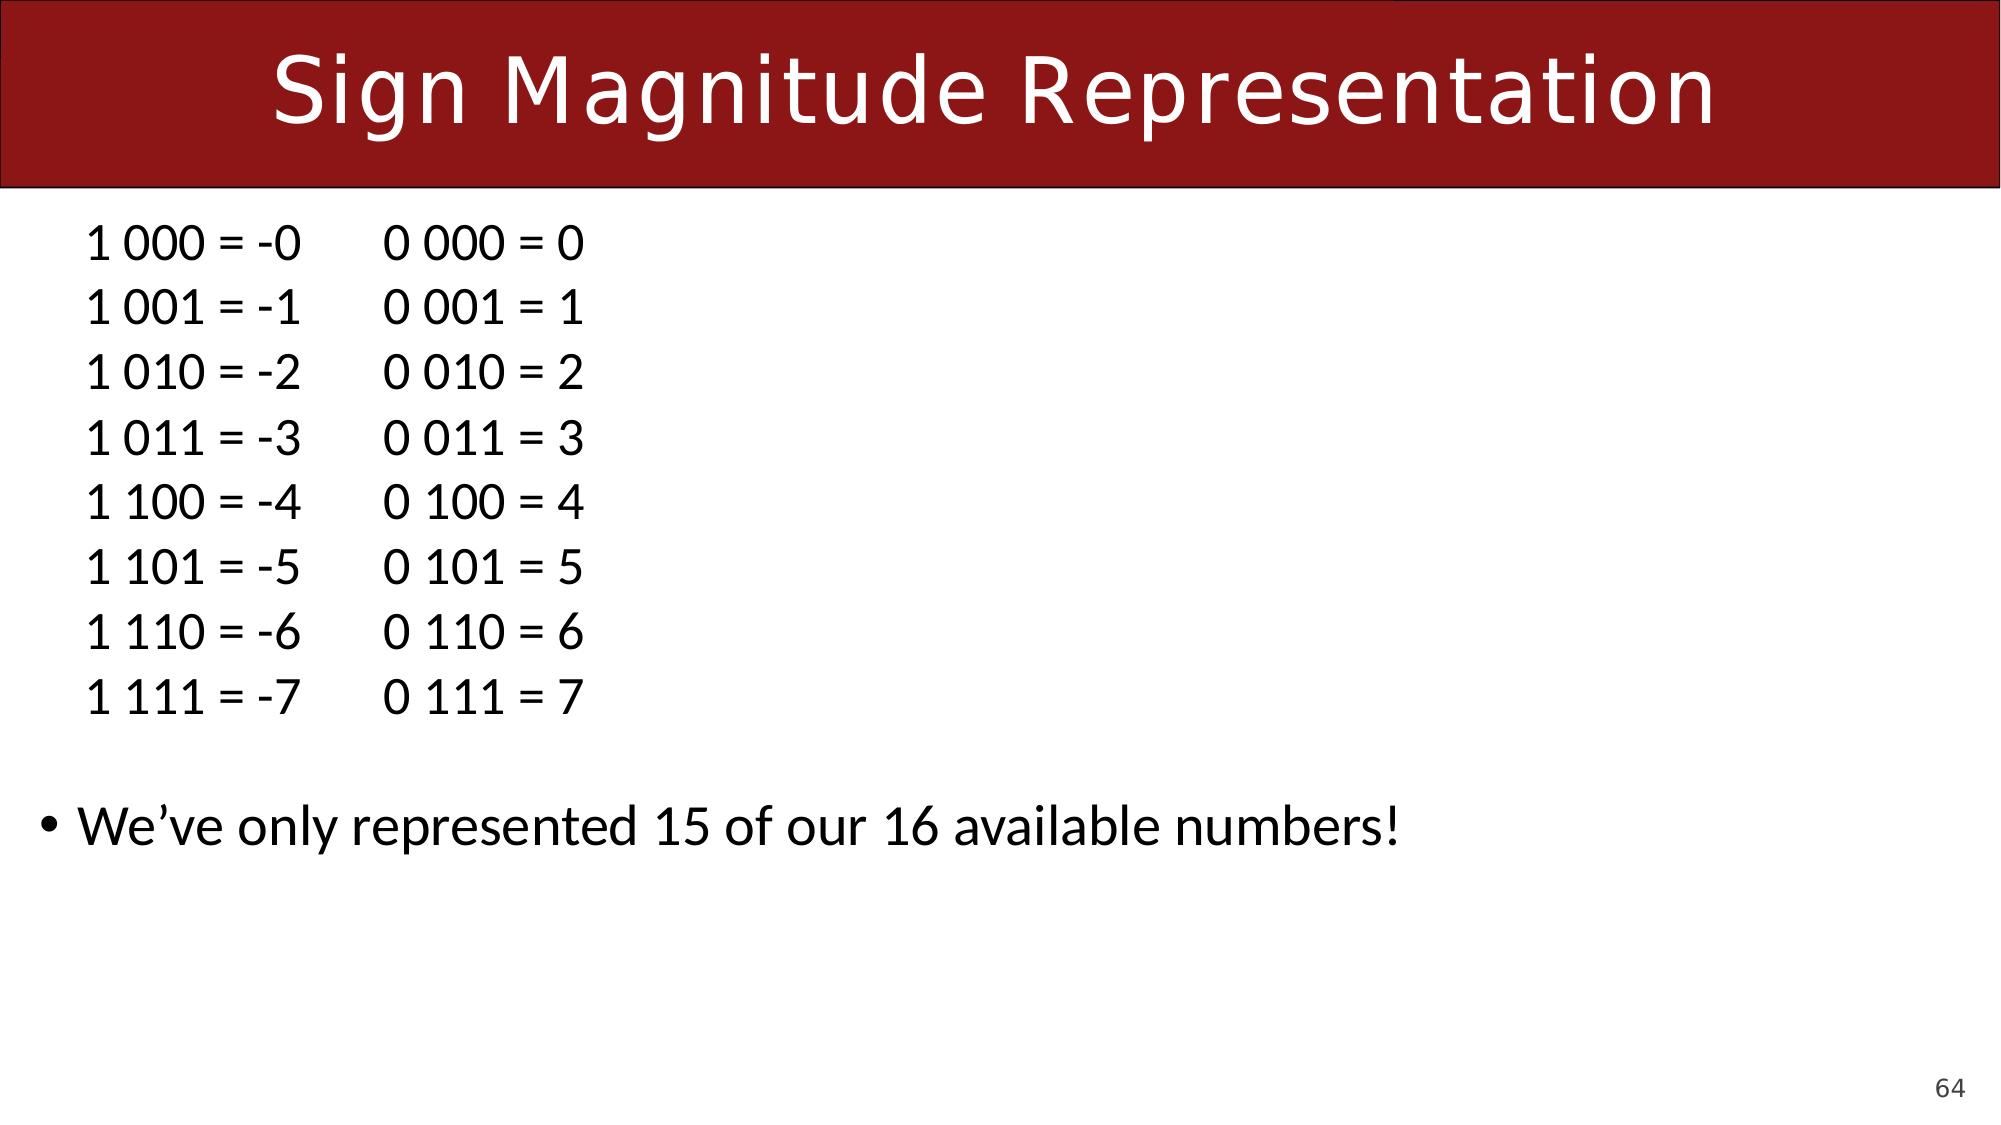

# Sign Magnitude Representation
1 000 = -0
1 001 = -1
1 010 = -2
1 011 = -3
1 100 = -4
1 101 = -5
1 110 = -6
1 111 = -7
0 000 = 0
0 001 = 1
0 010 = 2
0 011 = 3
0 100 = 4
0 101 = 5
0 110 = 6
0 111 = 7
We’ve only represented 15 of our 16 available numbers!